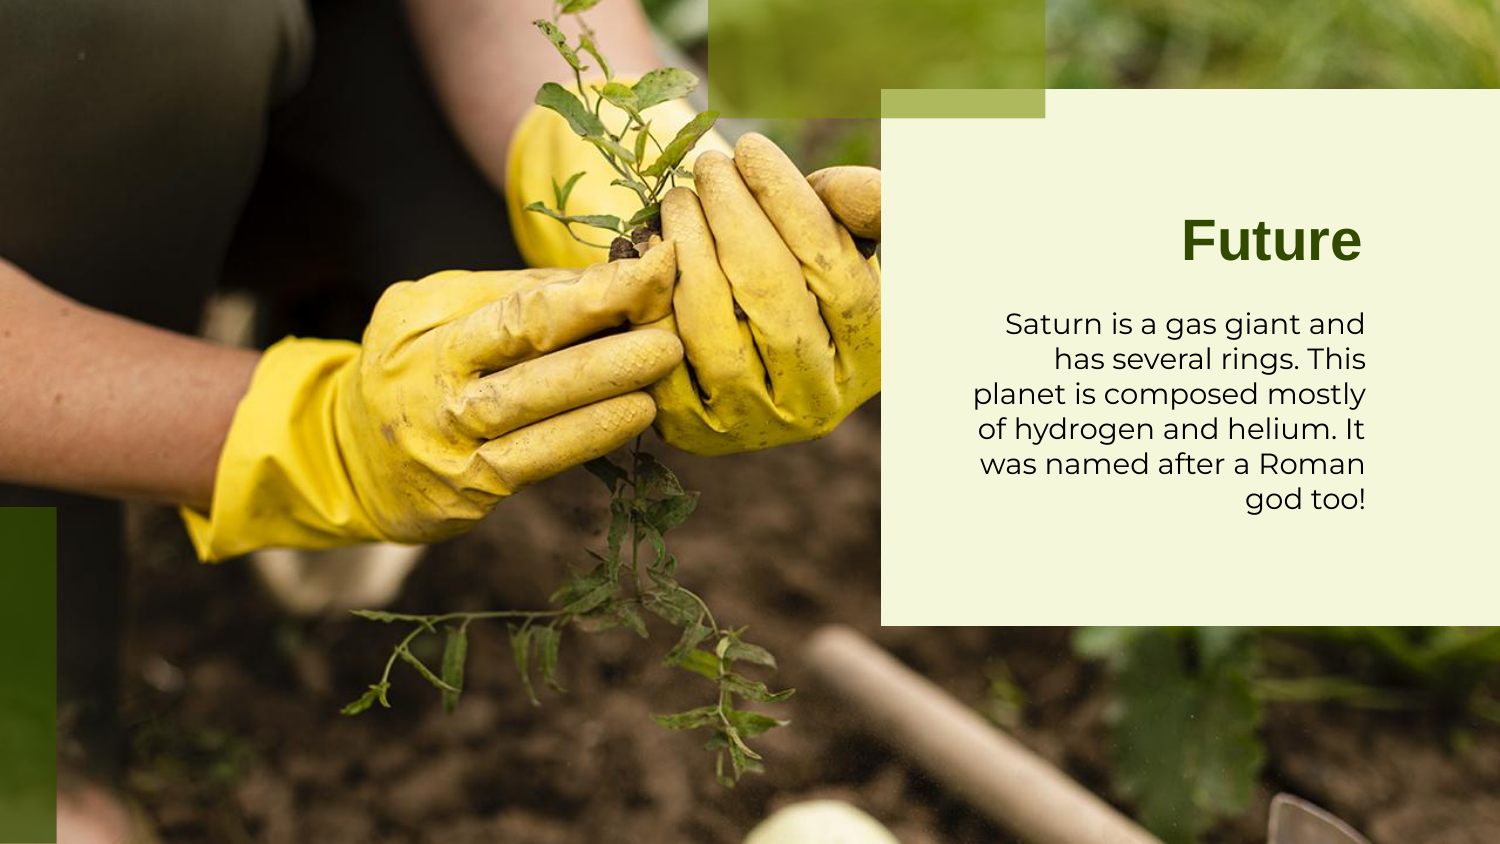

# Future
Saturn is a gas giant and has several rings. This planet is composed mostly of hydrogen and helium. It was named after a Roman god too!